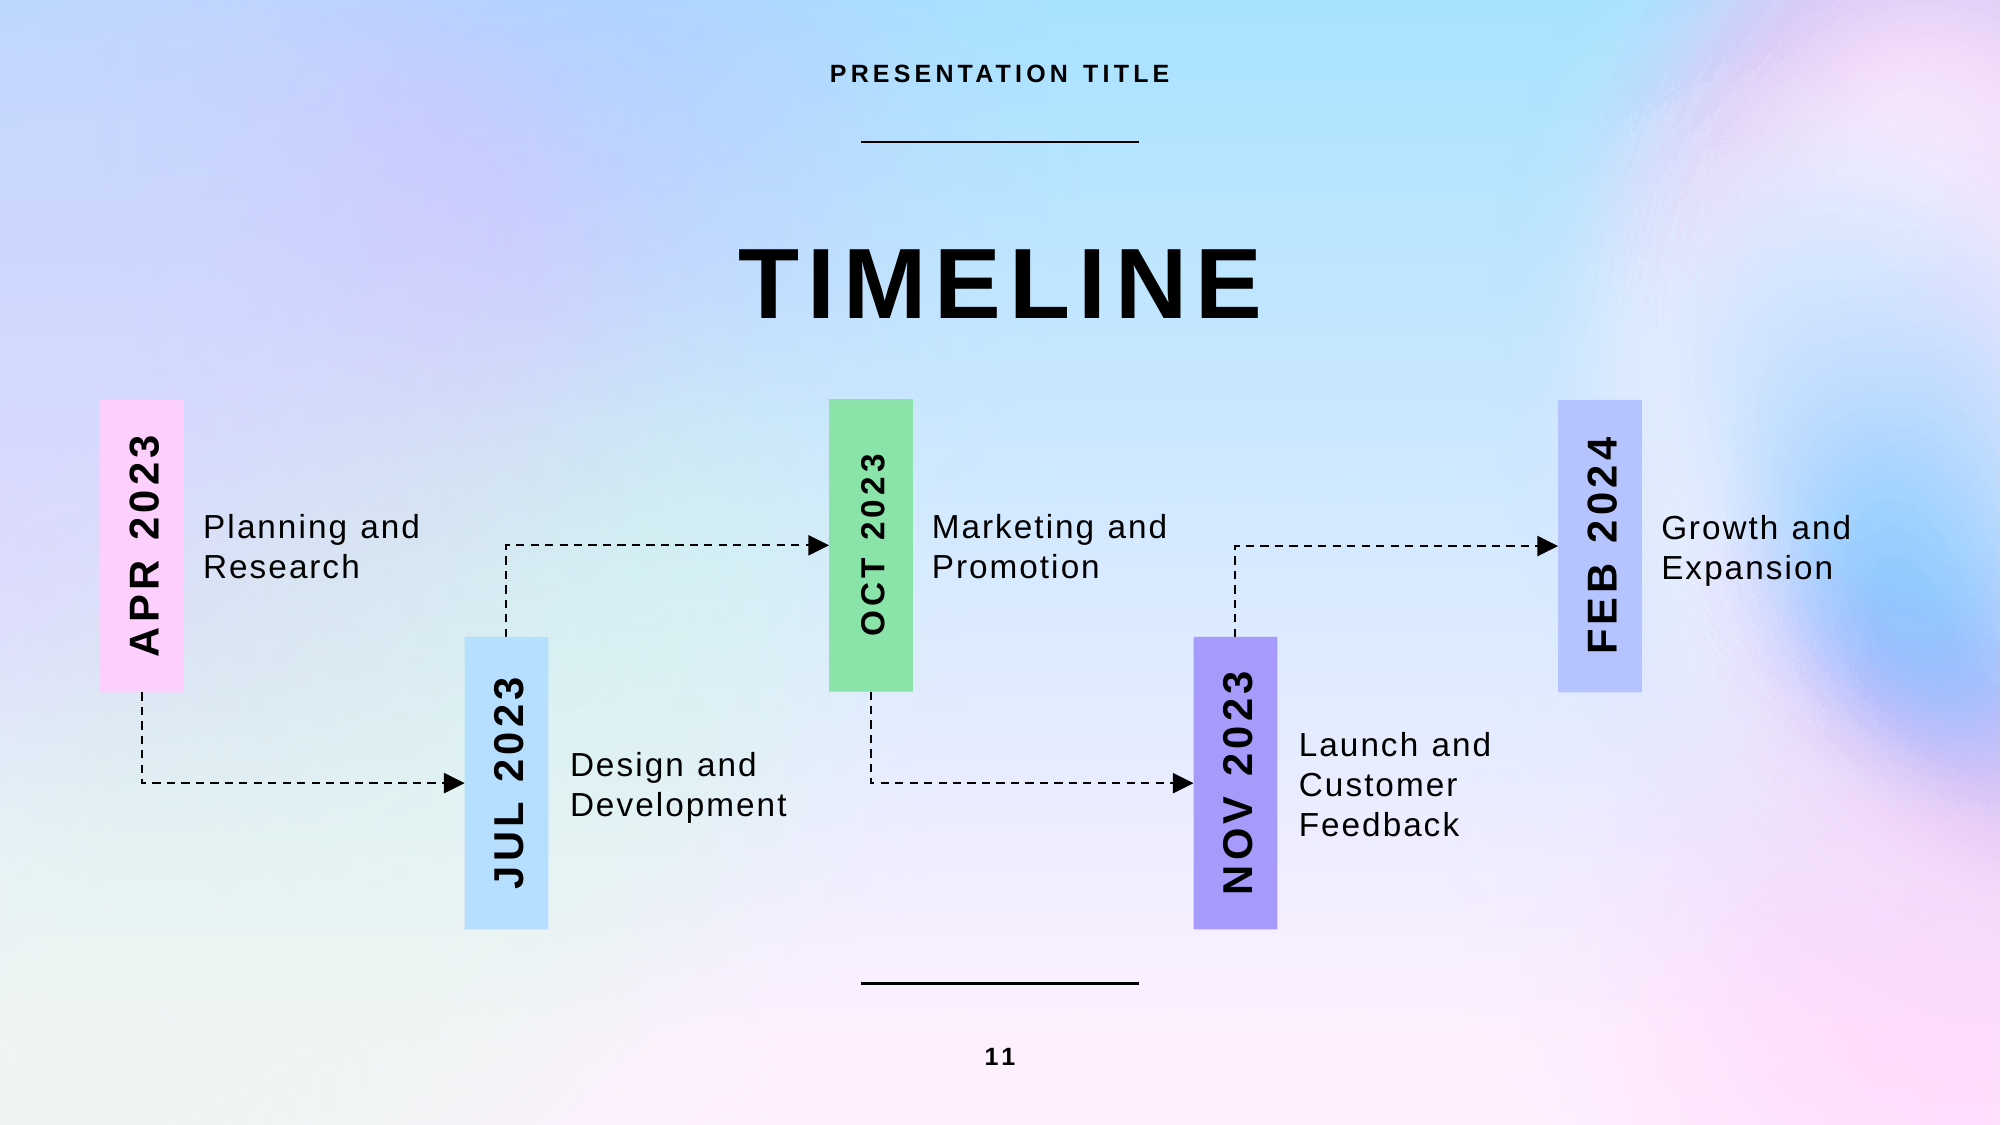

PRESENTATION TITLE
# TIMELINE
Planning and Research
Marketing and Promotion
Growth and Expansion
OCT 2023
APR 2023
Feb 2024
Design and Development
Launch and Customer Feedback
JUL 2023
NOV 2023
11